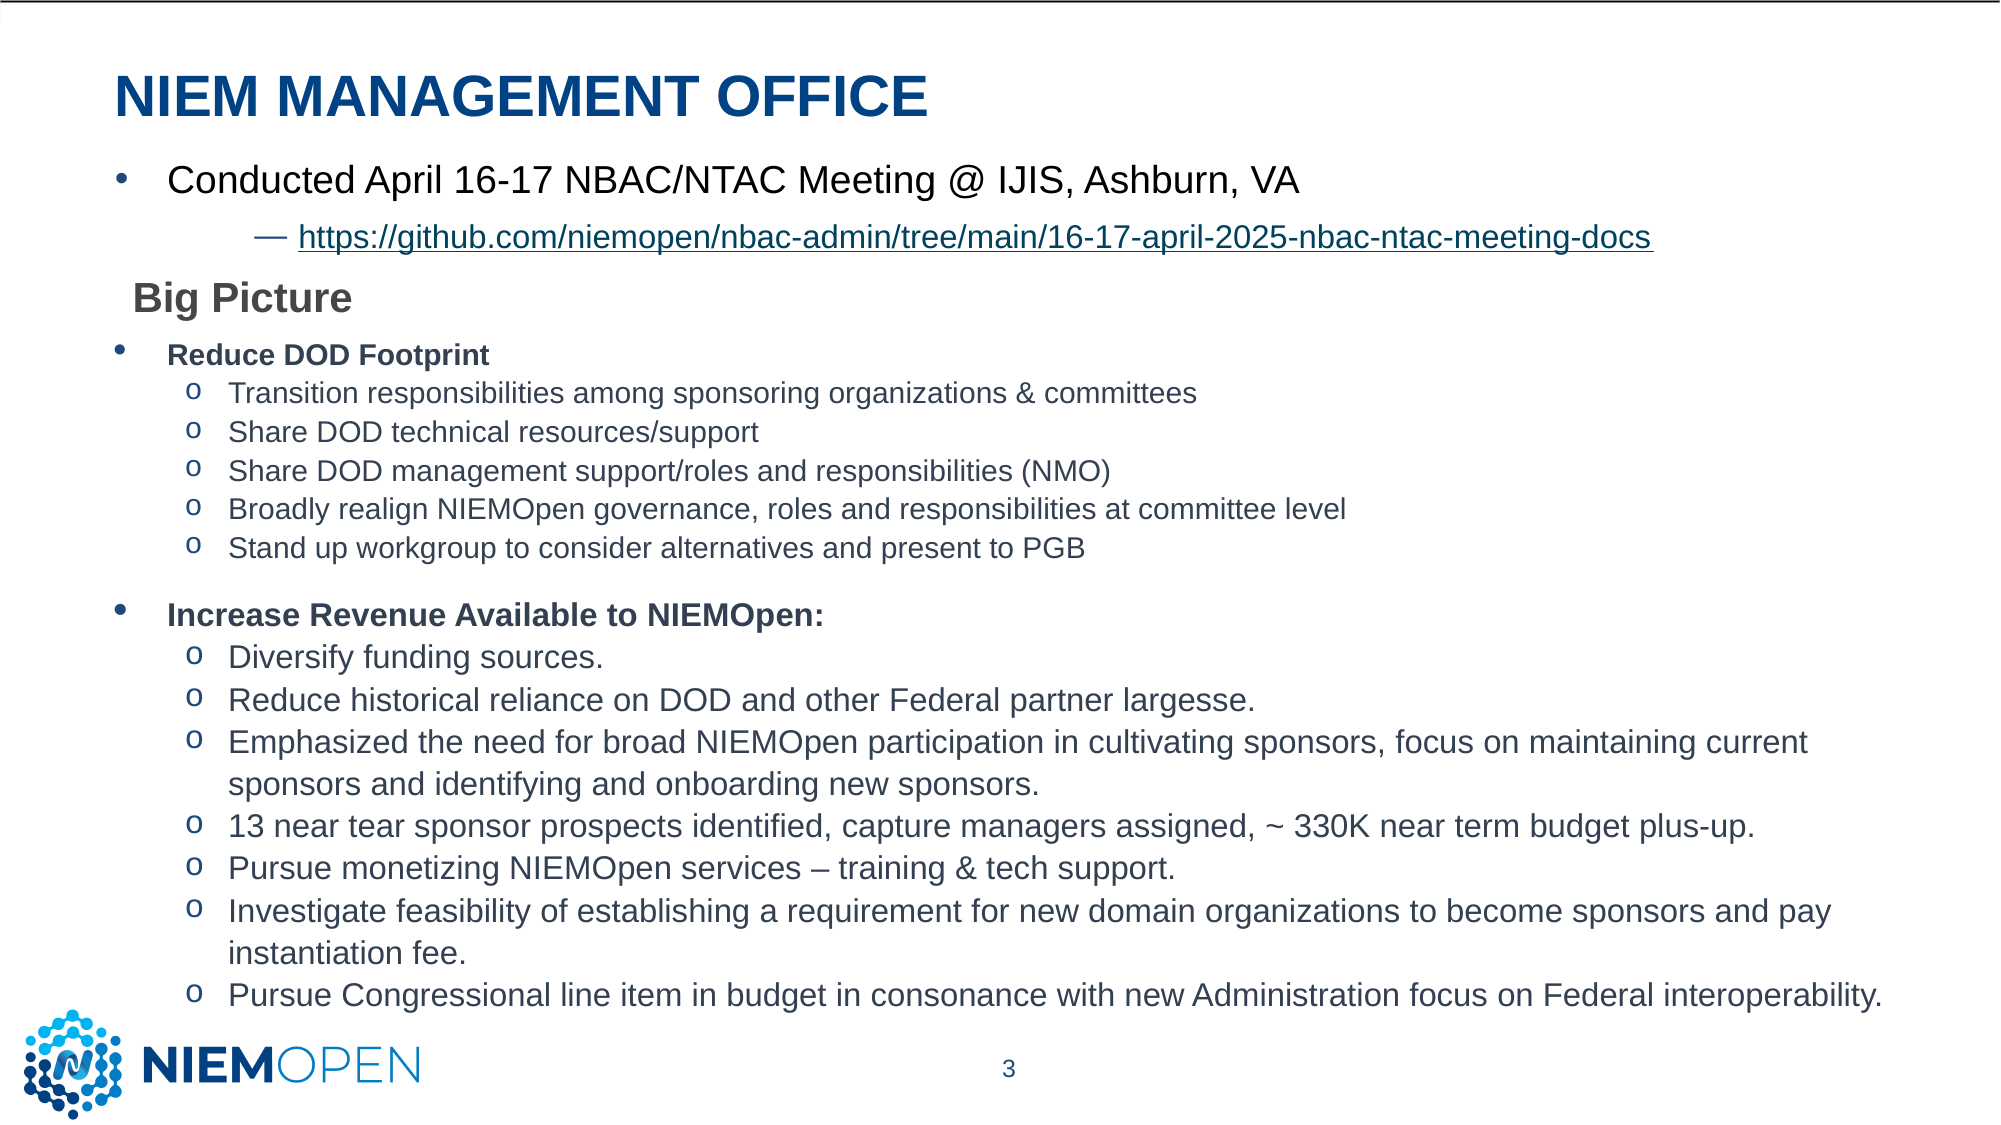

# NIEM Management office
Conducted April 16-17 NBAC/NTAC Meeting @ IJIS, Ashburn, VA
 https://github.com/niemopen/nbac-admin/tree/main/16-17-april-2025-nbac-ntac-meeting-docs
Big Picture
Reduce DOD Footprint
Transition responsibilities among sponsoring organizations & committees
Share DOD technical resources/support
Share DOD management support/roles and responsibilities (NMO)
Broadly realign NIEMOpen governance, roles and responsibilities at committee level
Stand up workgroup to consider alternatives and present to PGB

Increase Revenue Available to NIEMOpen:
Diversify funding sources.
Reduce historical reliance on DOD and other Federal partner largesse.
Emphasized the need for broad NIEMOpen participation in cultivating sponsors, focus on maintaining current sponsors and identifying and onboarding new sponsors.
13 near tear sponsor prospects identified, capture managers assigned, ~ 330K near term budget plus-up.
Pursue monetizing NIEMOpen services – training & tech support.
Investigate feasibility of establishing a requirement for new domain organizations to become sponsors and pay instantiation fee.
Pursue Congressional line item in budget in consonance with new Administration focus on Federal interoperability.

3